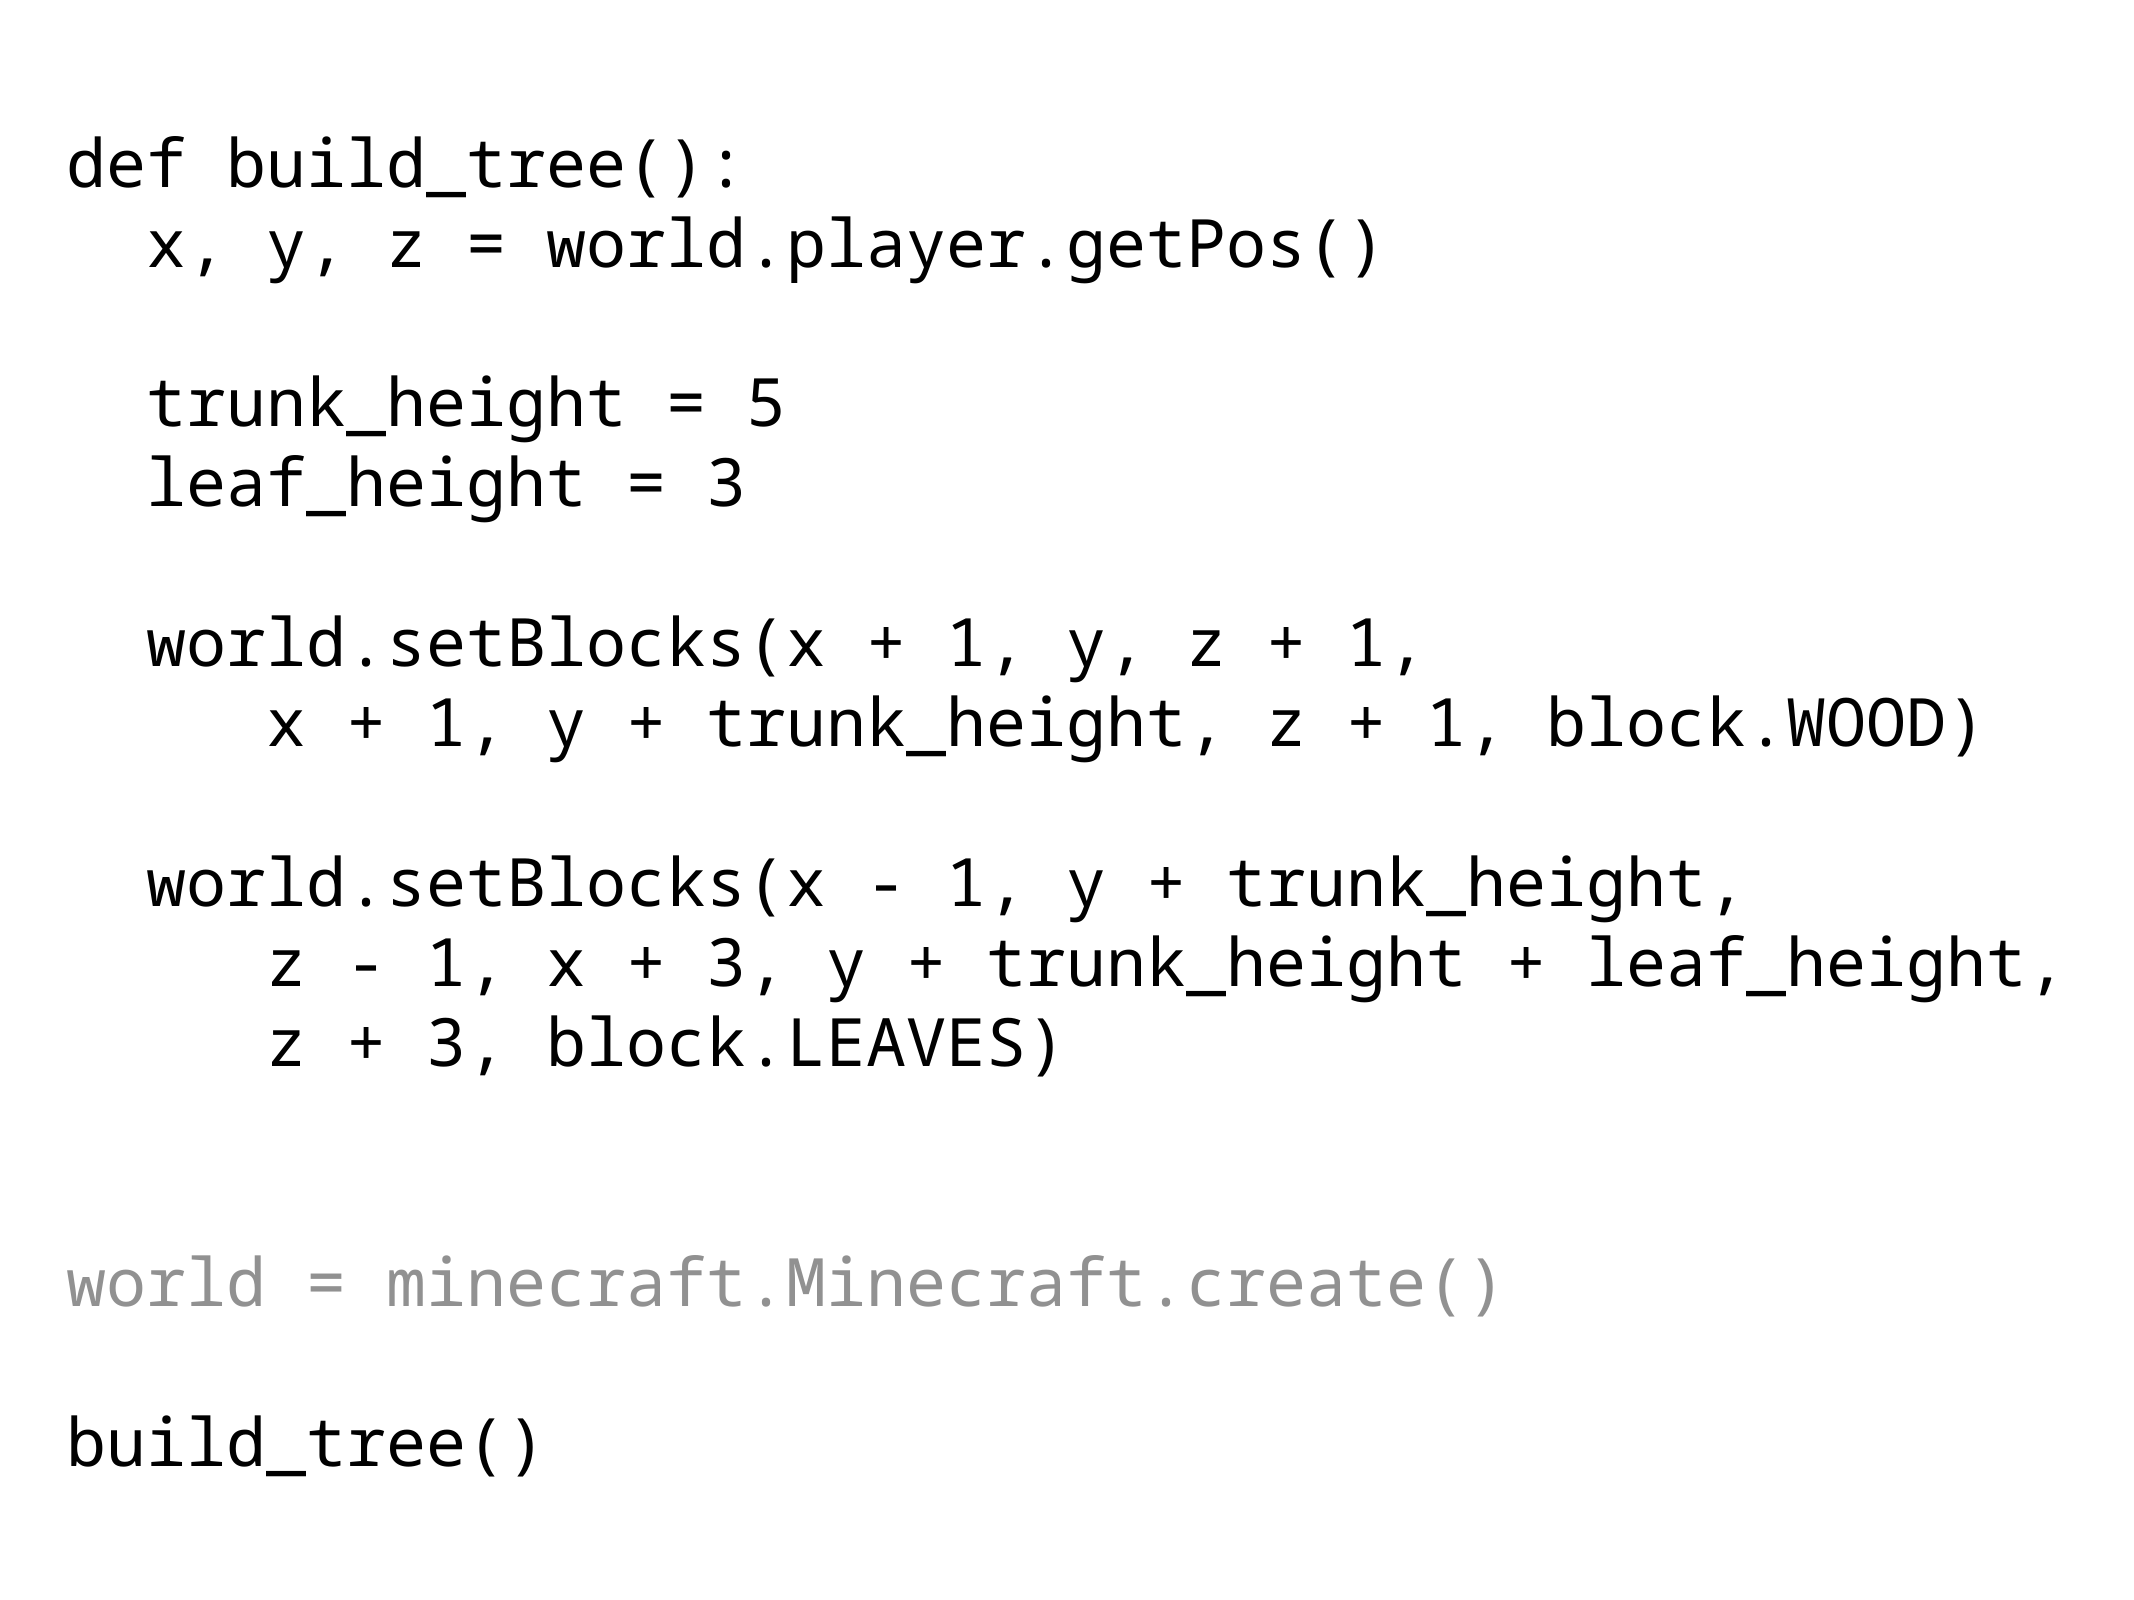

def build_tree():
  x, y, z = world.player.getPos()

  trunk_height = 5
  leaf_height = 3

  world.setBlocks(x + 1, y, z + 1,
     x + 1, y + trunk_height, z + 1, block.WOOD)

  world.setBlocks(x - 1, y + trunk_height,
     z - 1, x + 3, y + trunk_height + leaf_height,
     z + 3, block.LEAVES)

world = minecraft.Minecraft.create()

build_tree()